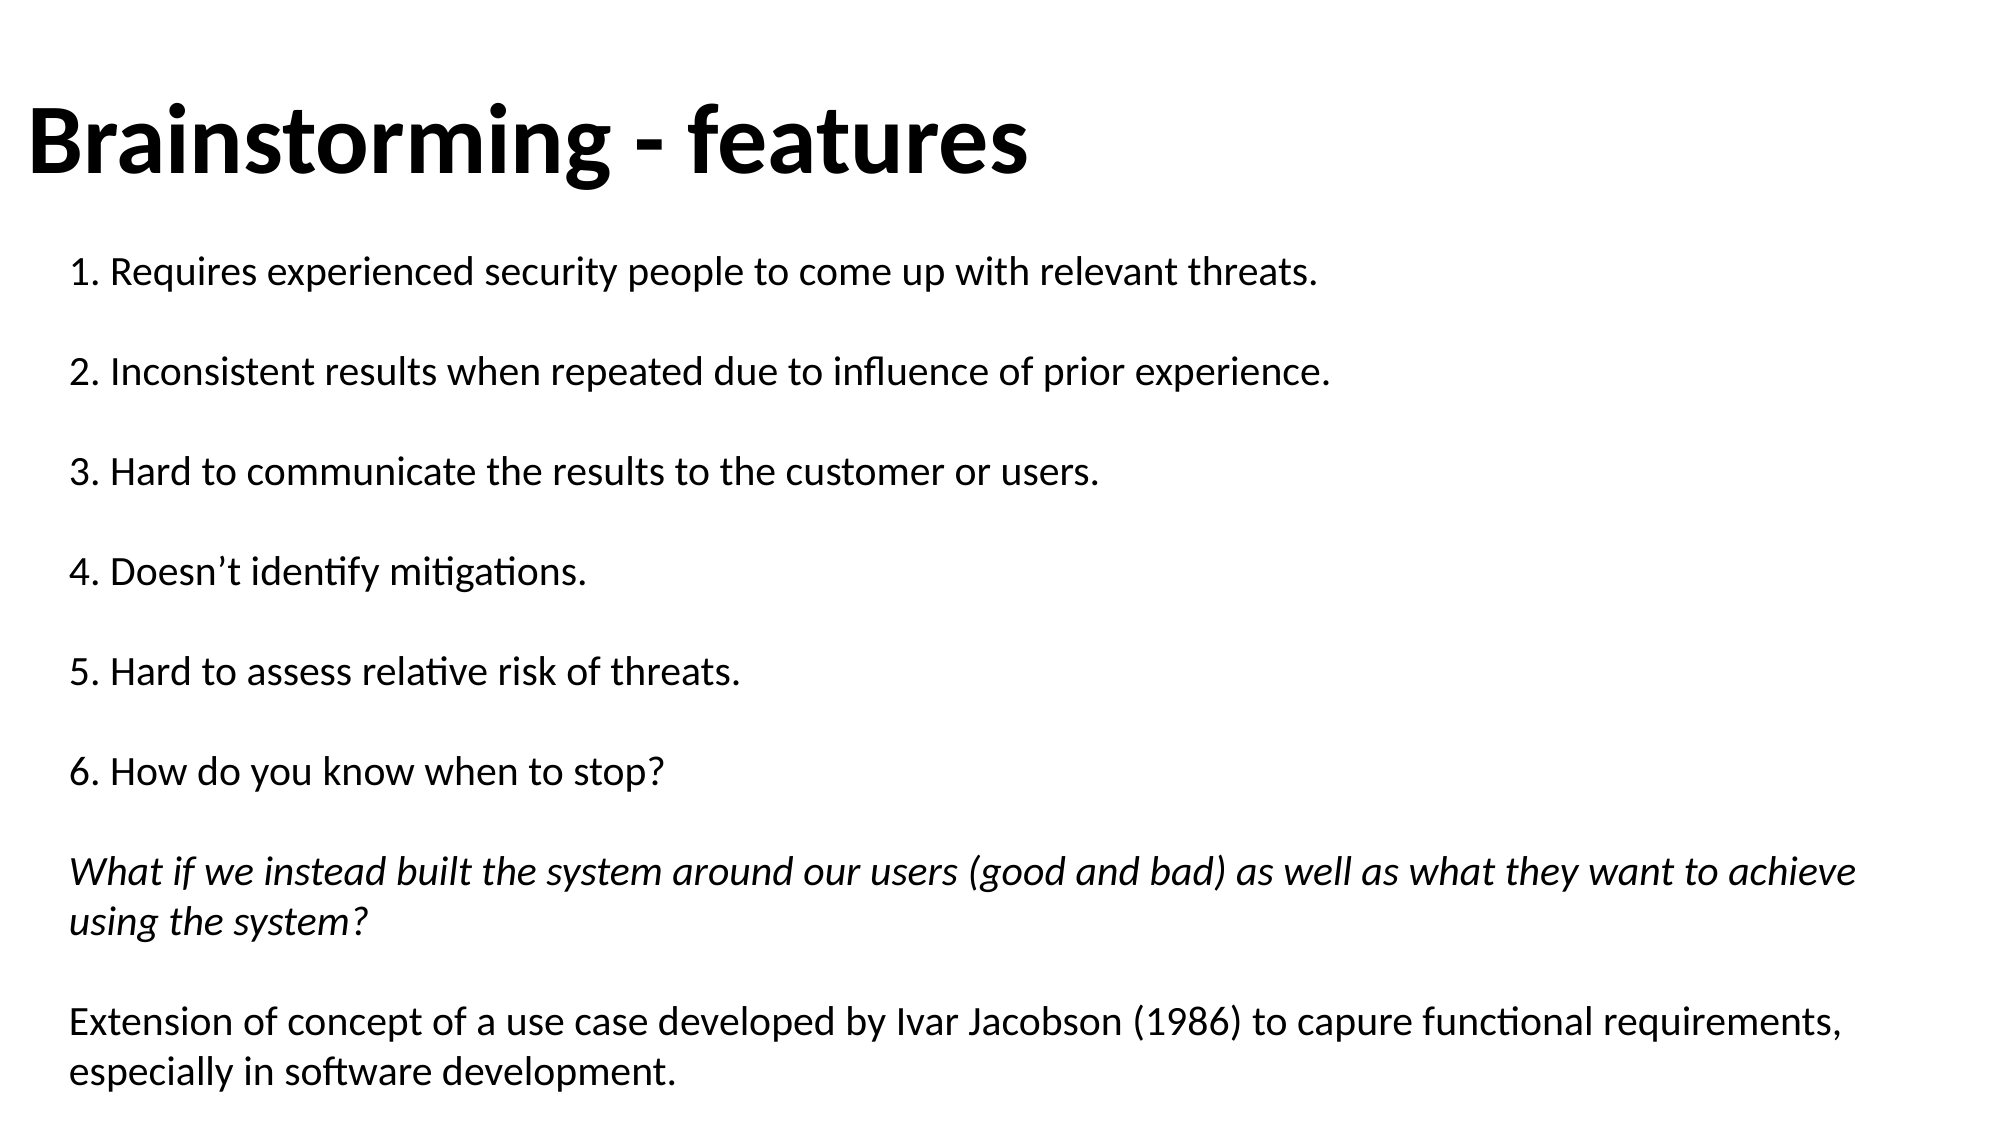

Brainstorming - features
1. Requires experienced security people to come up with relevant threats.

2. Inconsistent results when repeated due to influence of prior experience.

3. Hard to communicate the results to the customer or users.

4. Doesn’t identify mitigations.

5. Hard to assess relative risk of threats.

6. How do you know when to stop?

What if we instead built the system around our users (good and bad) as well as what they want to achieve using the system?

Extension of concept of a use case developed by Ivar Jacobson (1986) to capure functional requirements, especially in software development.